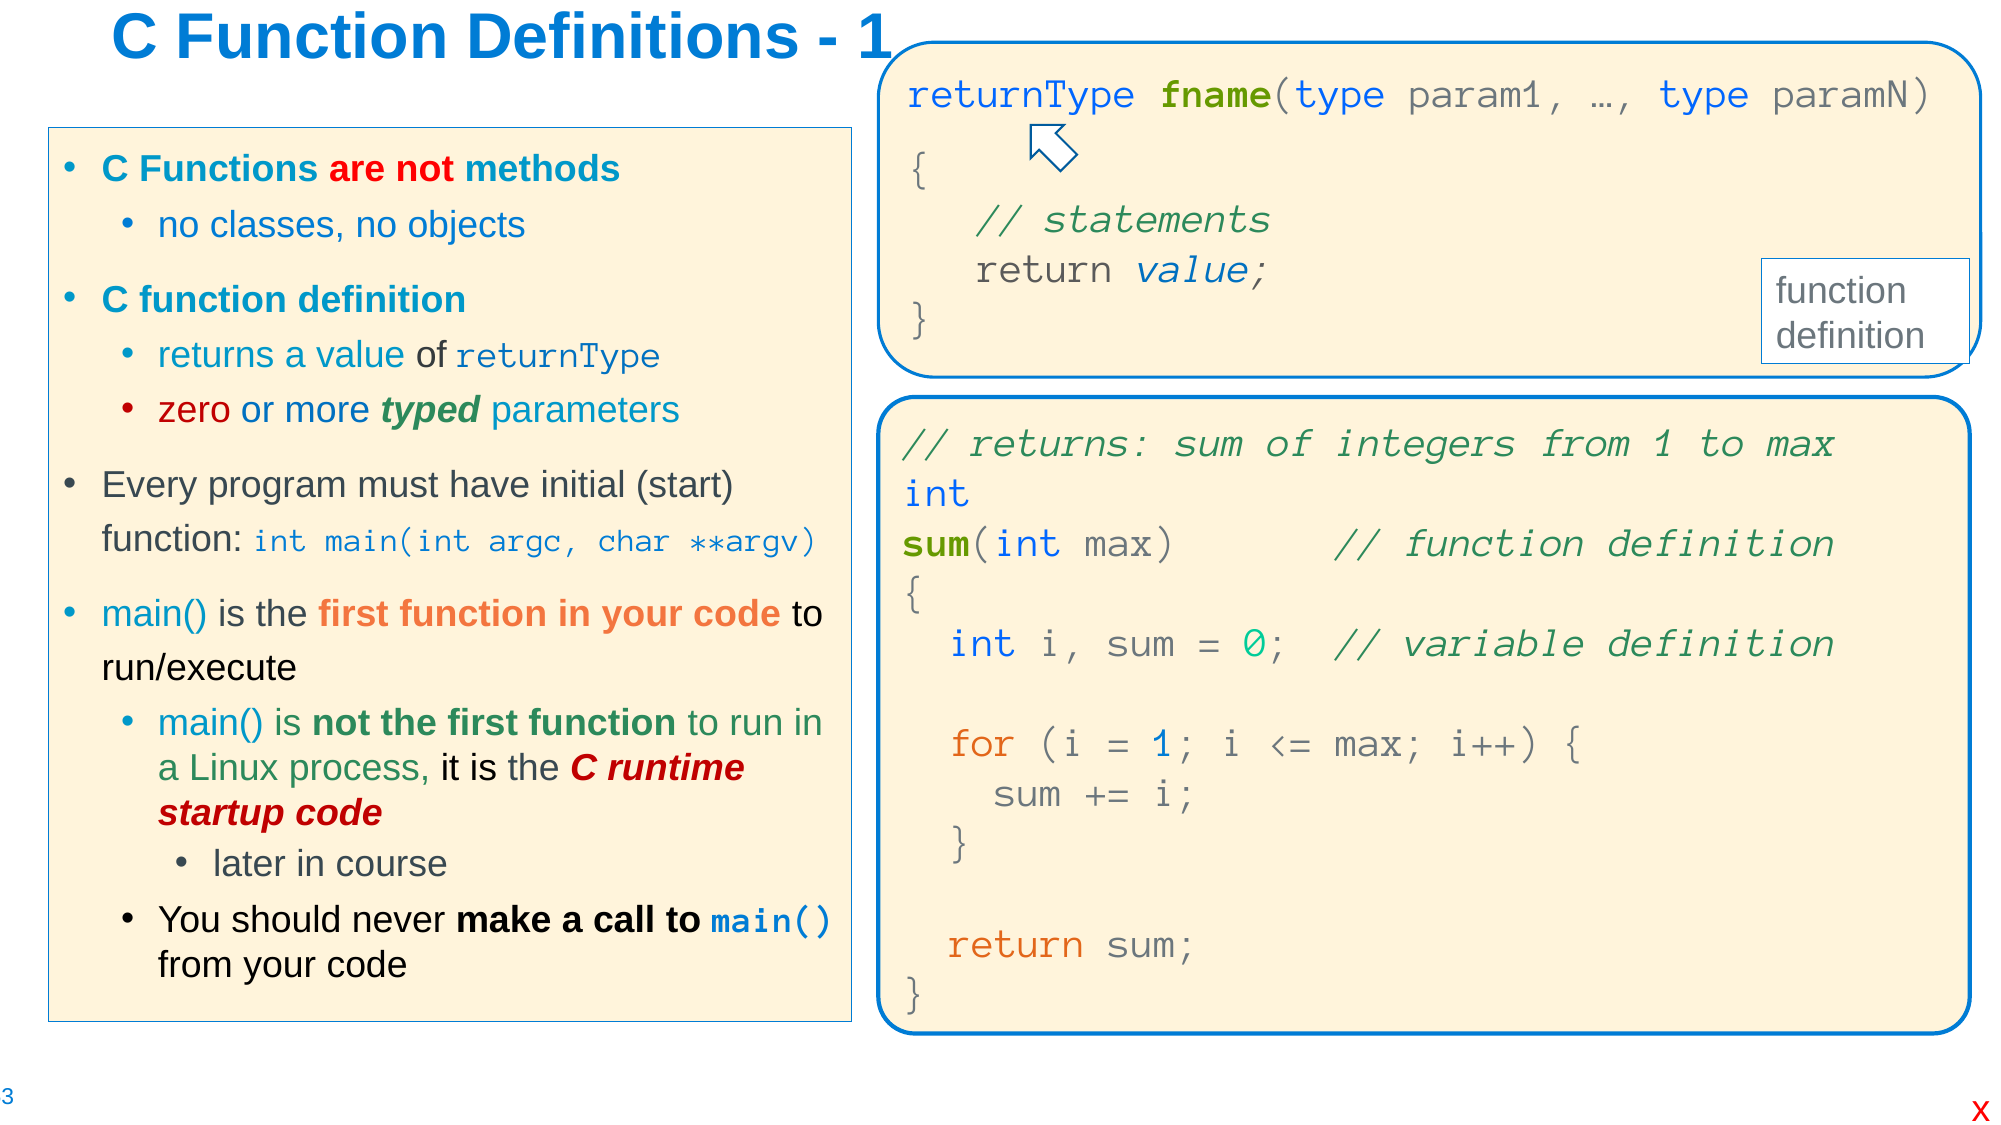

# C Function Definitions - 1
returnType fname(type param1, …, type paramN)
{
   // statements
   return value;
}

C Functions are not methods
no classes, no objects
C function definition
returns a value of returnType
zero or more typed parameters
Every program must have initial (start) function: int main(int argc, char **argv)
main() is the first function in your code to run/execute
main() is not the first function to run in a Linux process, it is the C runtime startup code
later in course
You should never make a call to main() from your code
function definition
// returns: sum of integers from 1 to max
int
sum(int max)       // function definition
{
  int i, sum = 0;  // variable definition

  for (i = 1; i <= max; i++) {
    sum += i;
  }

  return sum;
}
x